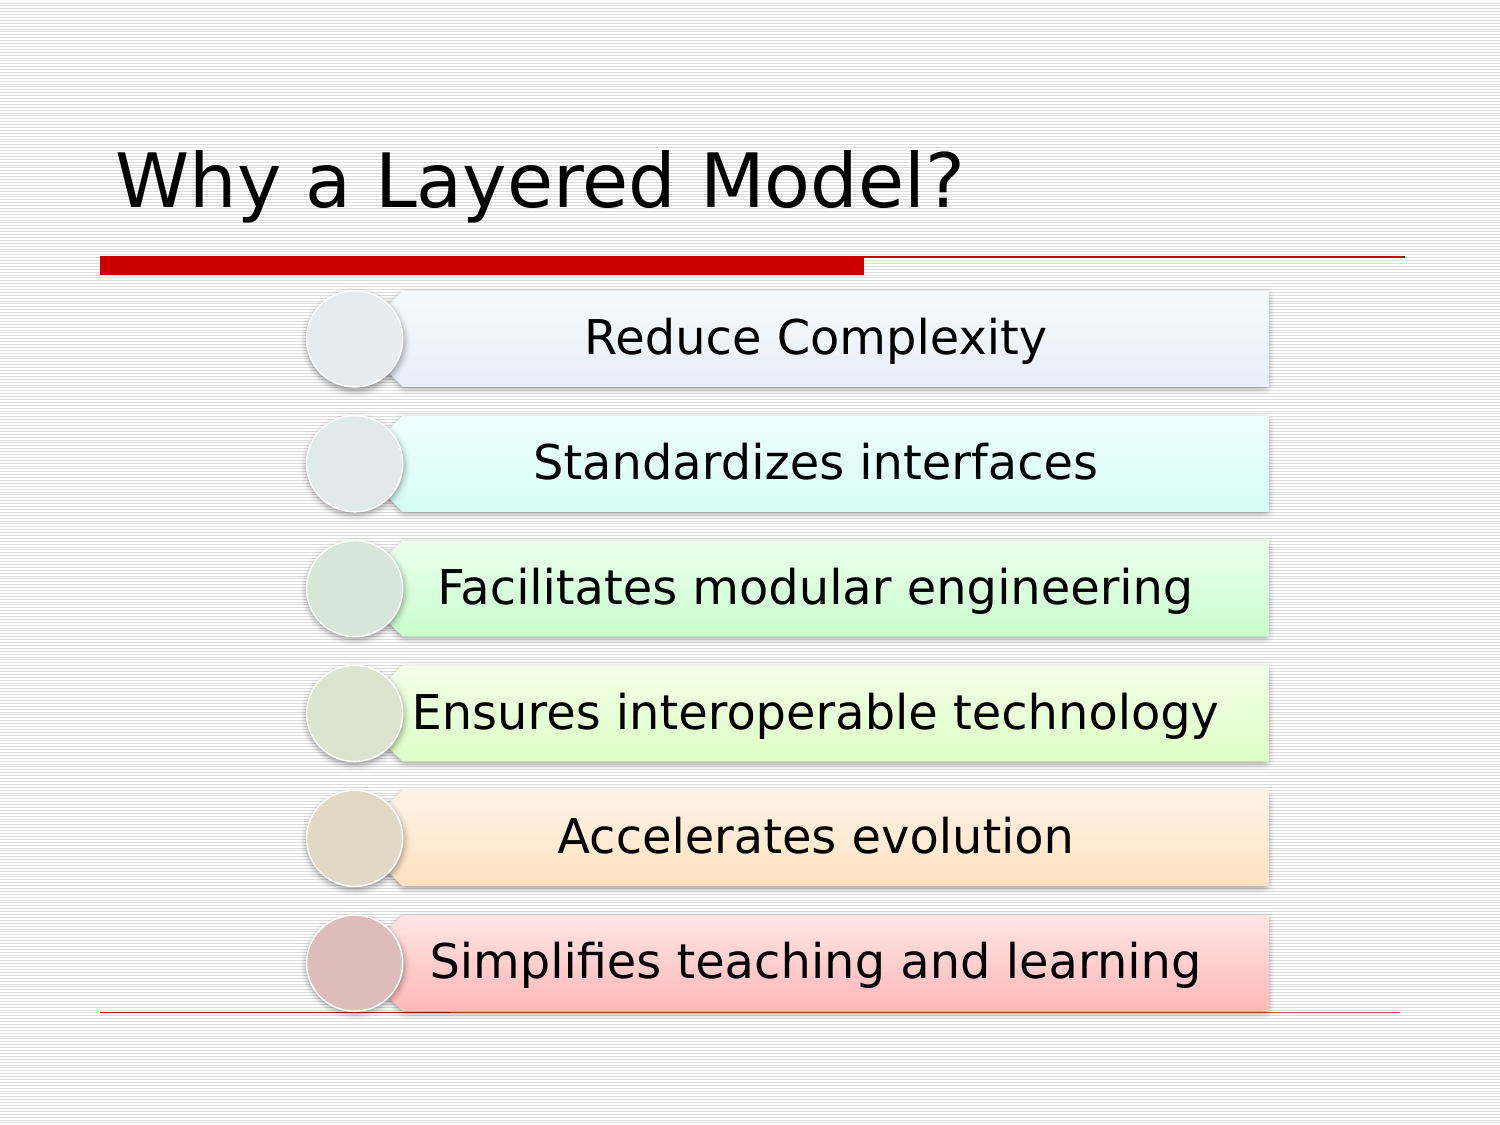

Why a Layered Model?
Reduce Complexity
Standardizes interfaces
Facilitates modular engineering
Ensures interoperable technology
Accelerates evolution
Simplifies teaching and learning